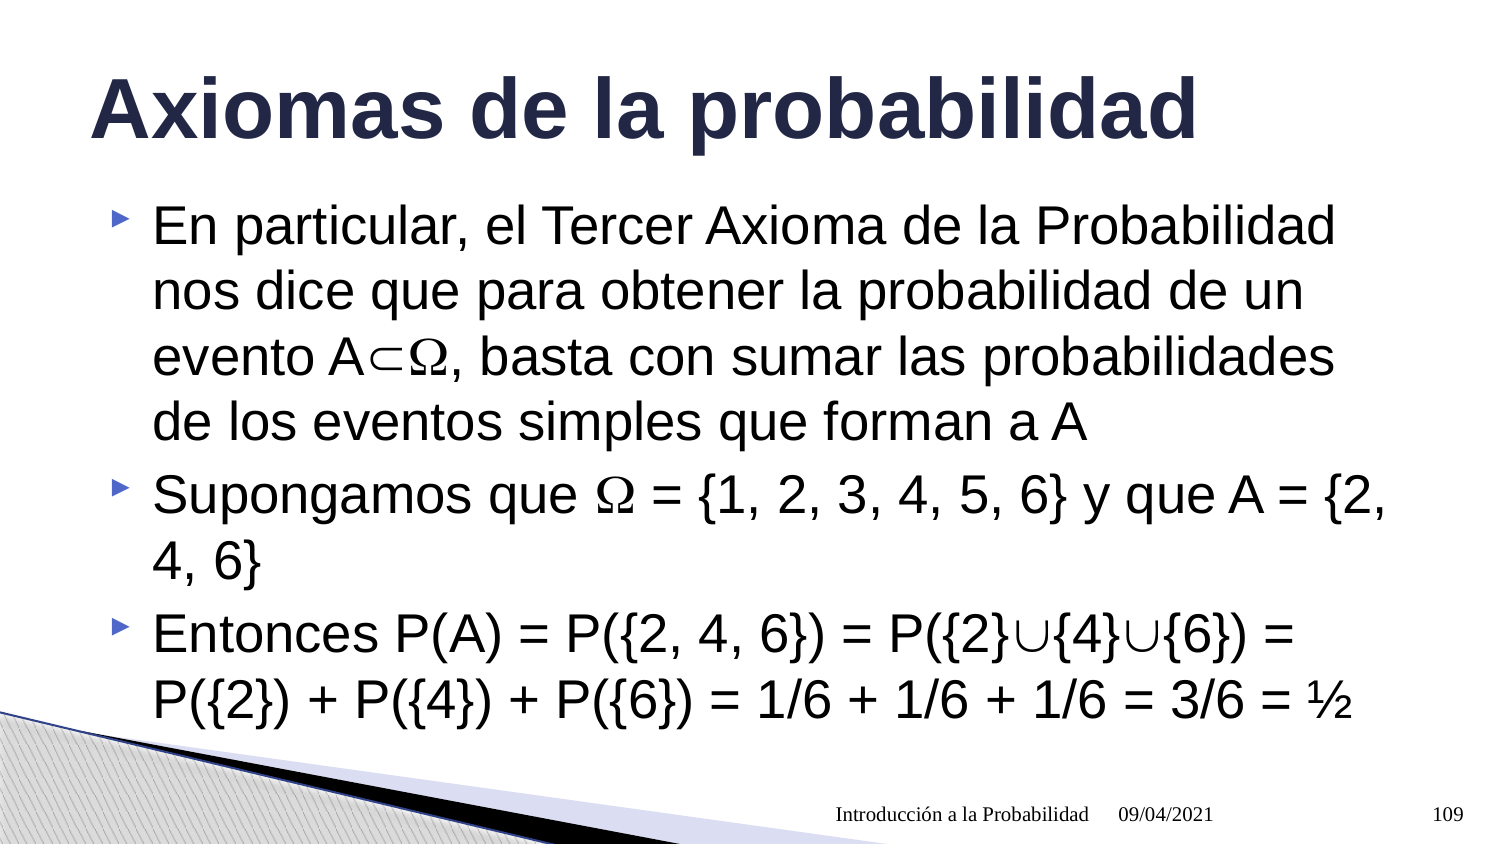

# Axiomas de la probabilidad
En particular, el Tercer Axioma de la Probabilidad nos dice que para obtener la probabilidad de un evento A⊂Ω, basta con sumar las probabilidades de los eventos simples que forman a A
Supongamos que Ω = {1, 2, 3, 4, 5, 6} y que A = {2, 4, 6}
Entonces P(A) = P({2, 4, 6}) = P({2}∪{4}∪{6}) = P({2}) + P({4}) + P({6}) = 1/6 + 1/6 + 1/6 = 3/6 = ½
Introducción a la Probabilidad
09/04/2021
109